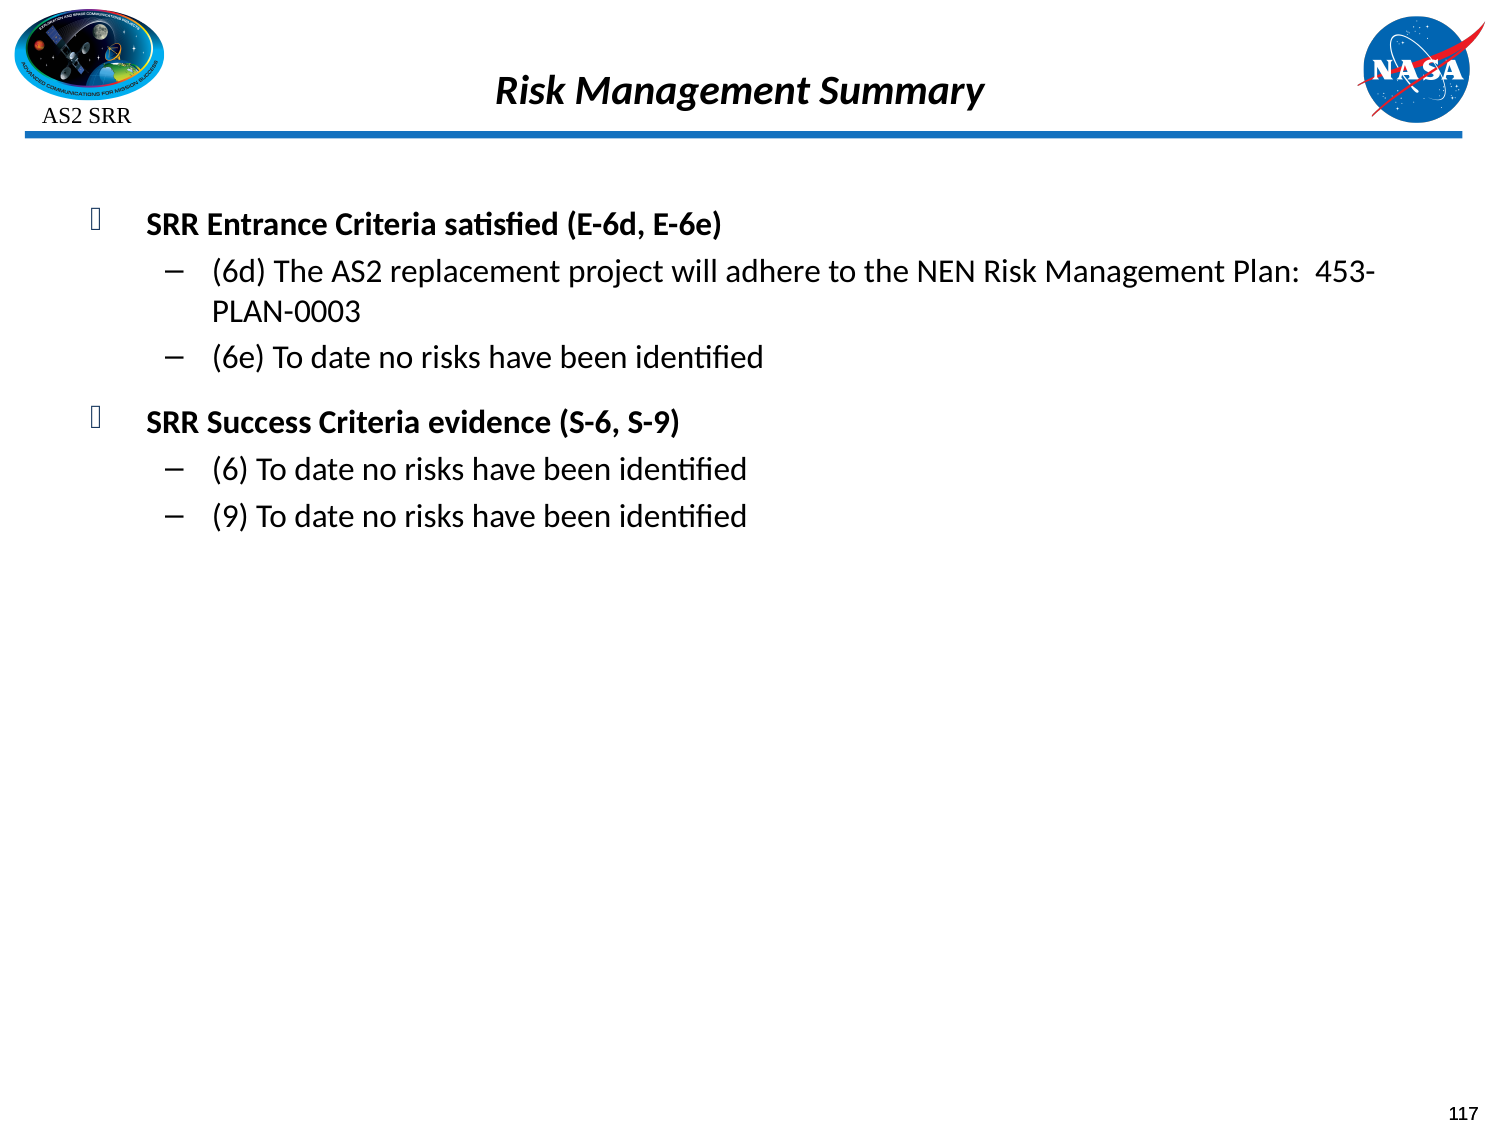

# Risk Management Summary
SRR Entrance Criteria satisfied (E-6d, E-6e)
(6d) The AS2 replacement project will adhere to the NEN Risk Management Plan:  453-PLAN-0003
(6e) To date no risks have been identified
SRR Success Criteria evidence (S-6, S-9)
(6) To date no risks have been identified
(9) To date no risks have been identified